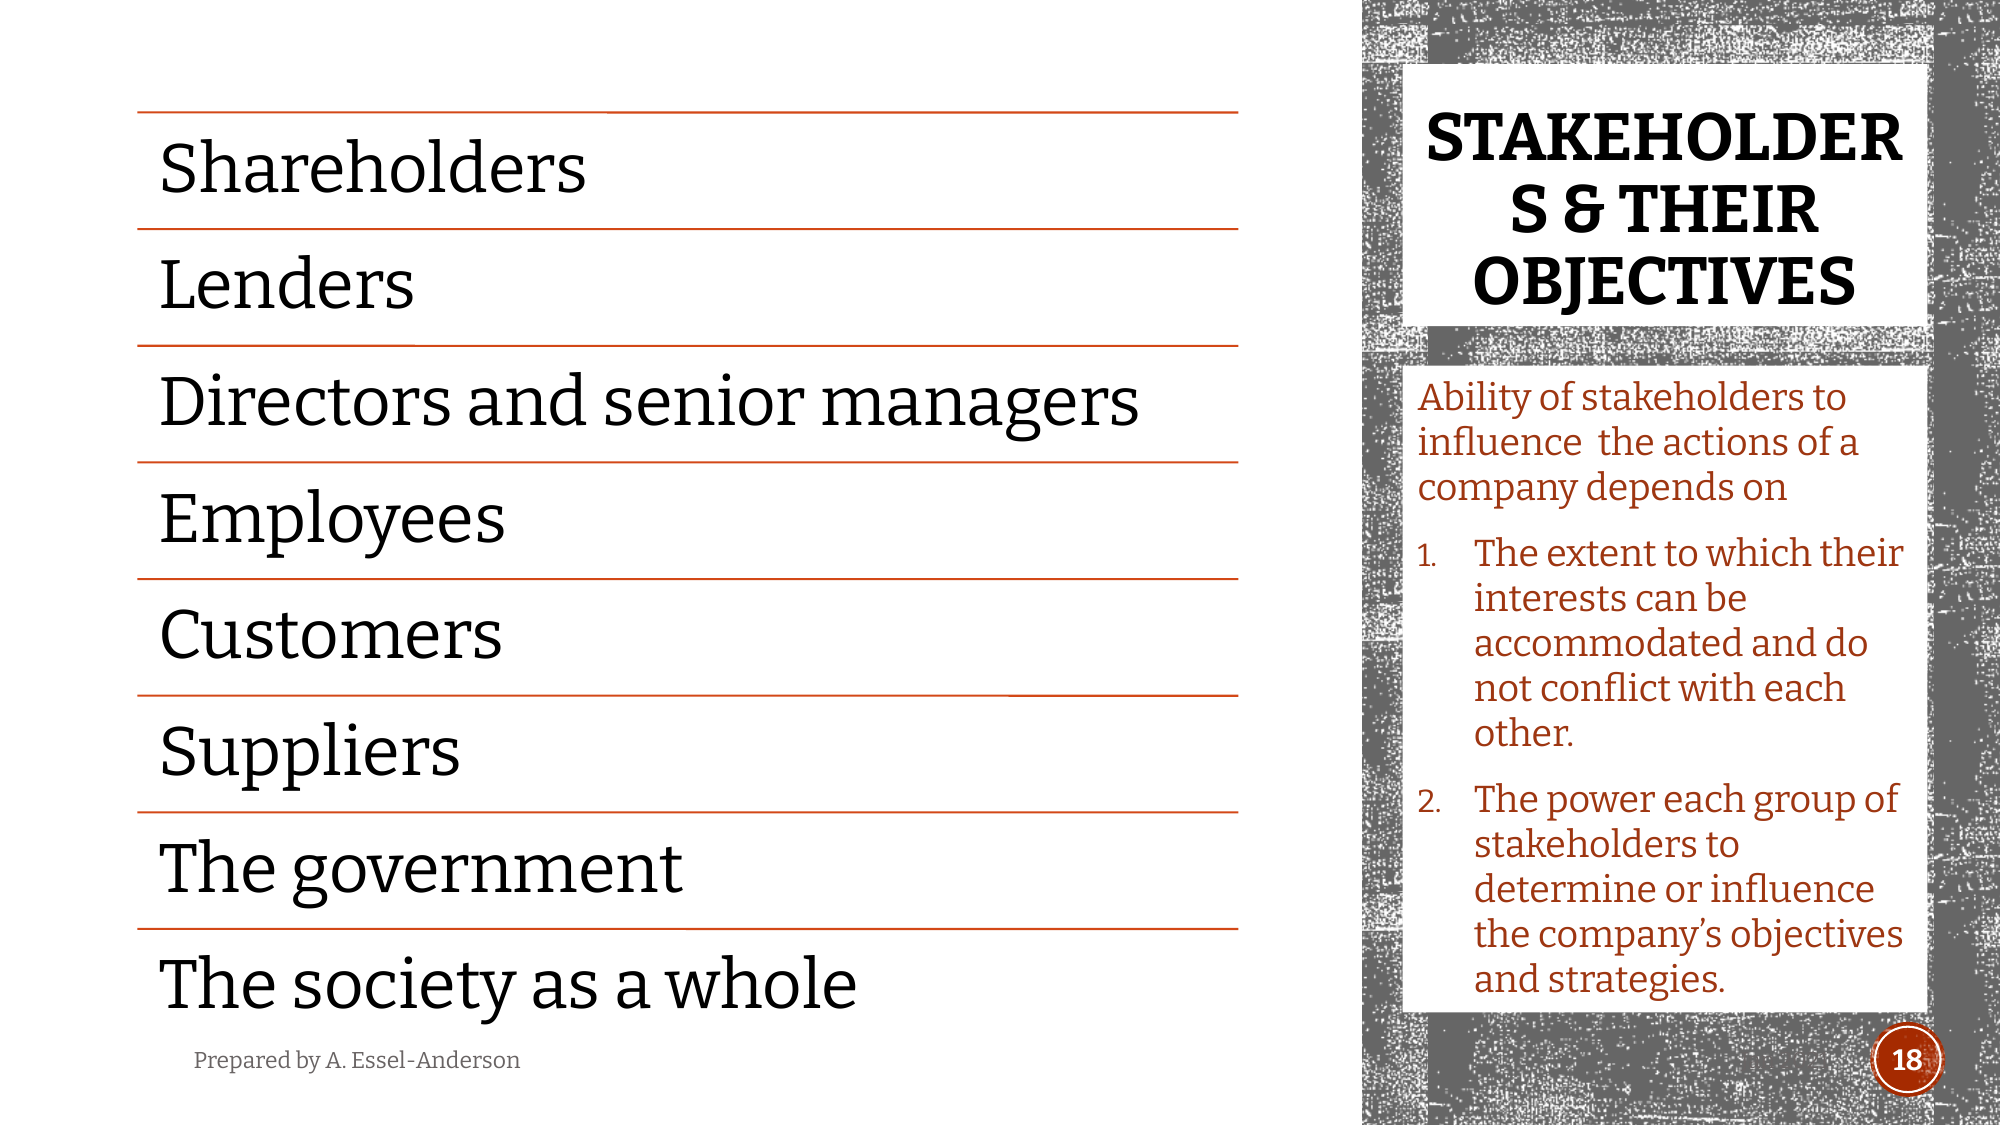

# Stakeholders & their objectives
Shareholders
Lenders
Directors and senior managers
Employees
Customers
Suppliers
The government
The society as a whole
Ability of stakeholders to influence  the actions of a company depends on
The extent to which their interests can be accommodated and do not conflict with each other.
The power each group of stakeholders to determine or influence the company’s objectives and strategies.
Prepared by A. Essel-Anderson
Jan 2021
18